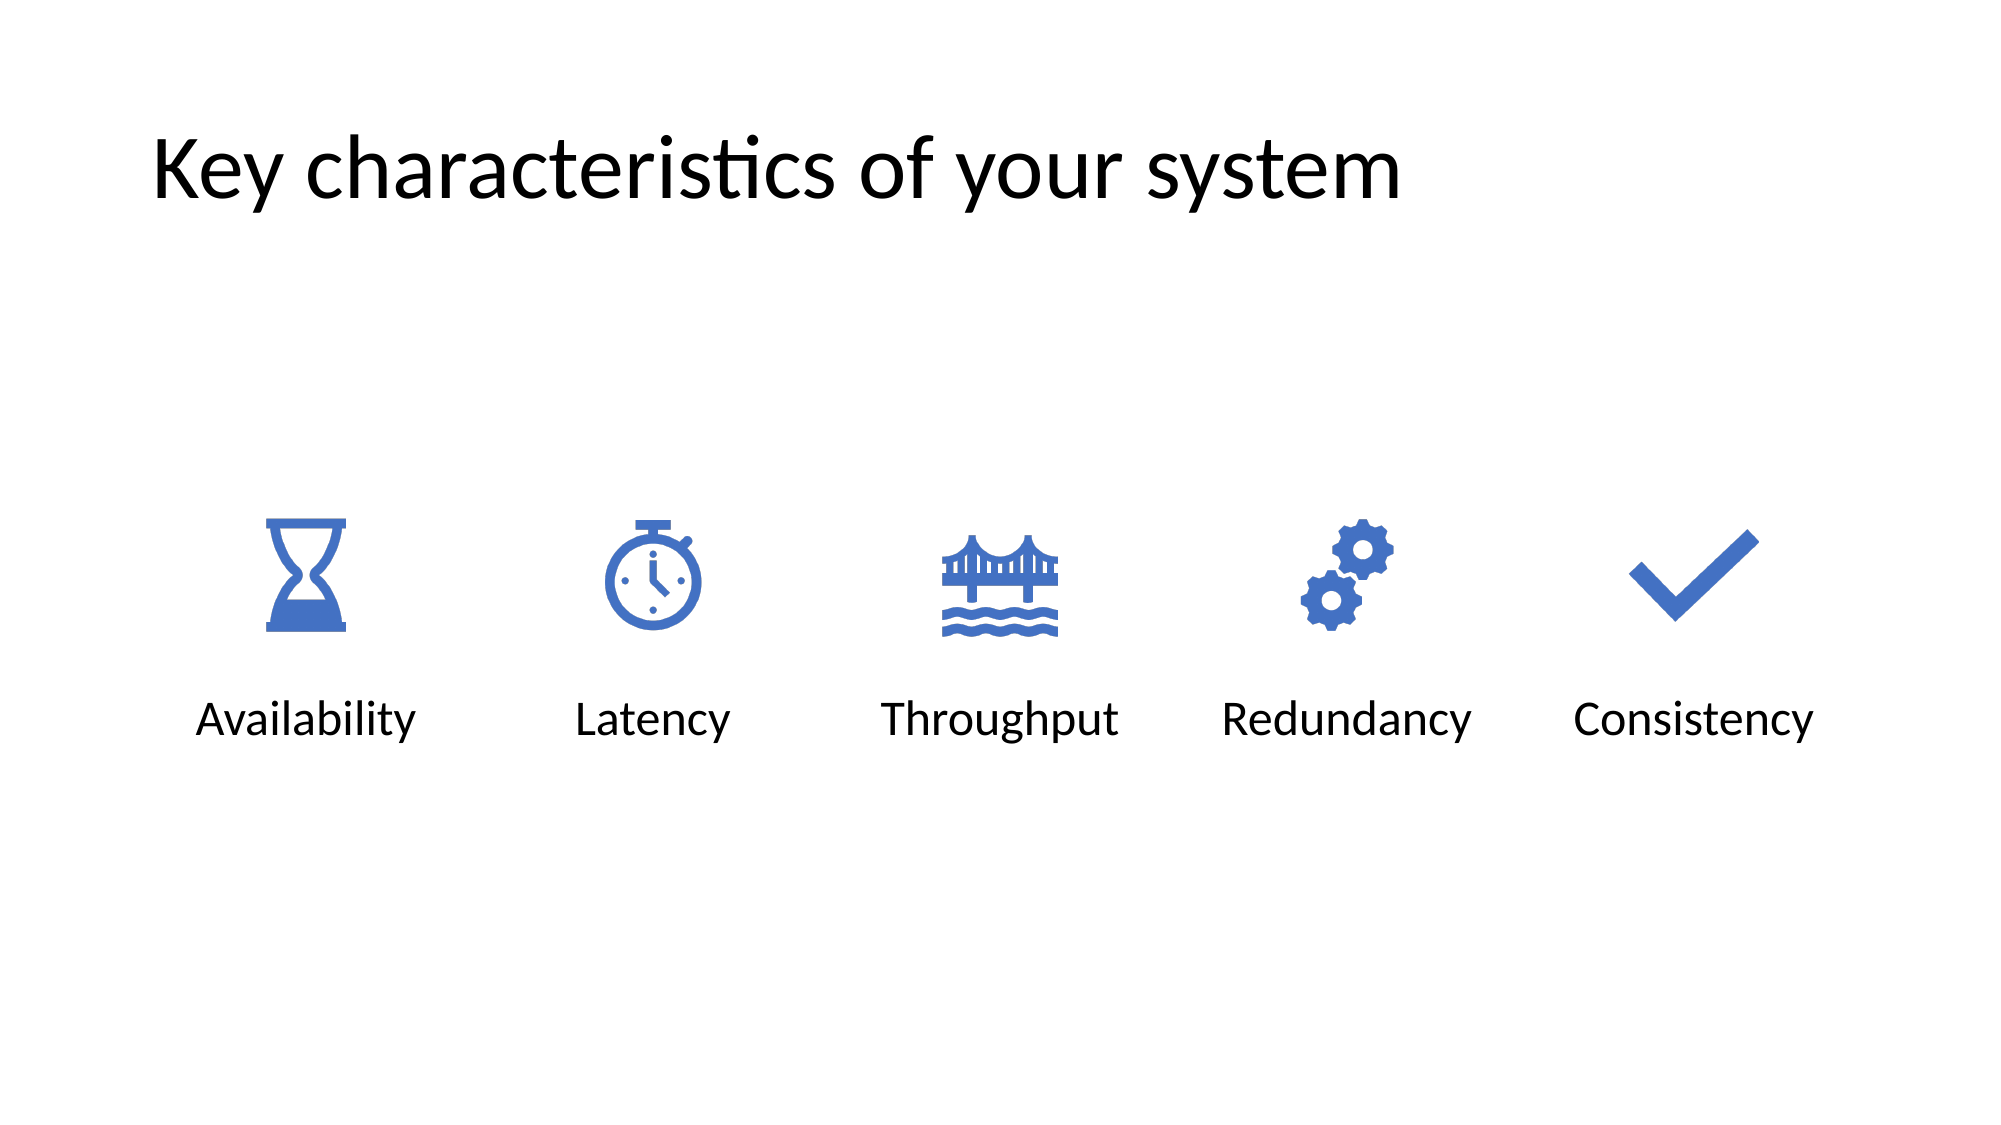

# Key characteristics of your system

Availability

Latency

Throughput

Redundancy

Consistency